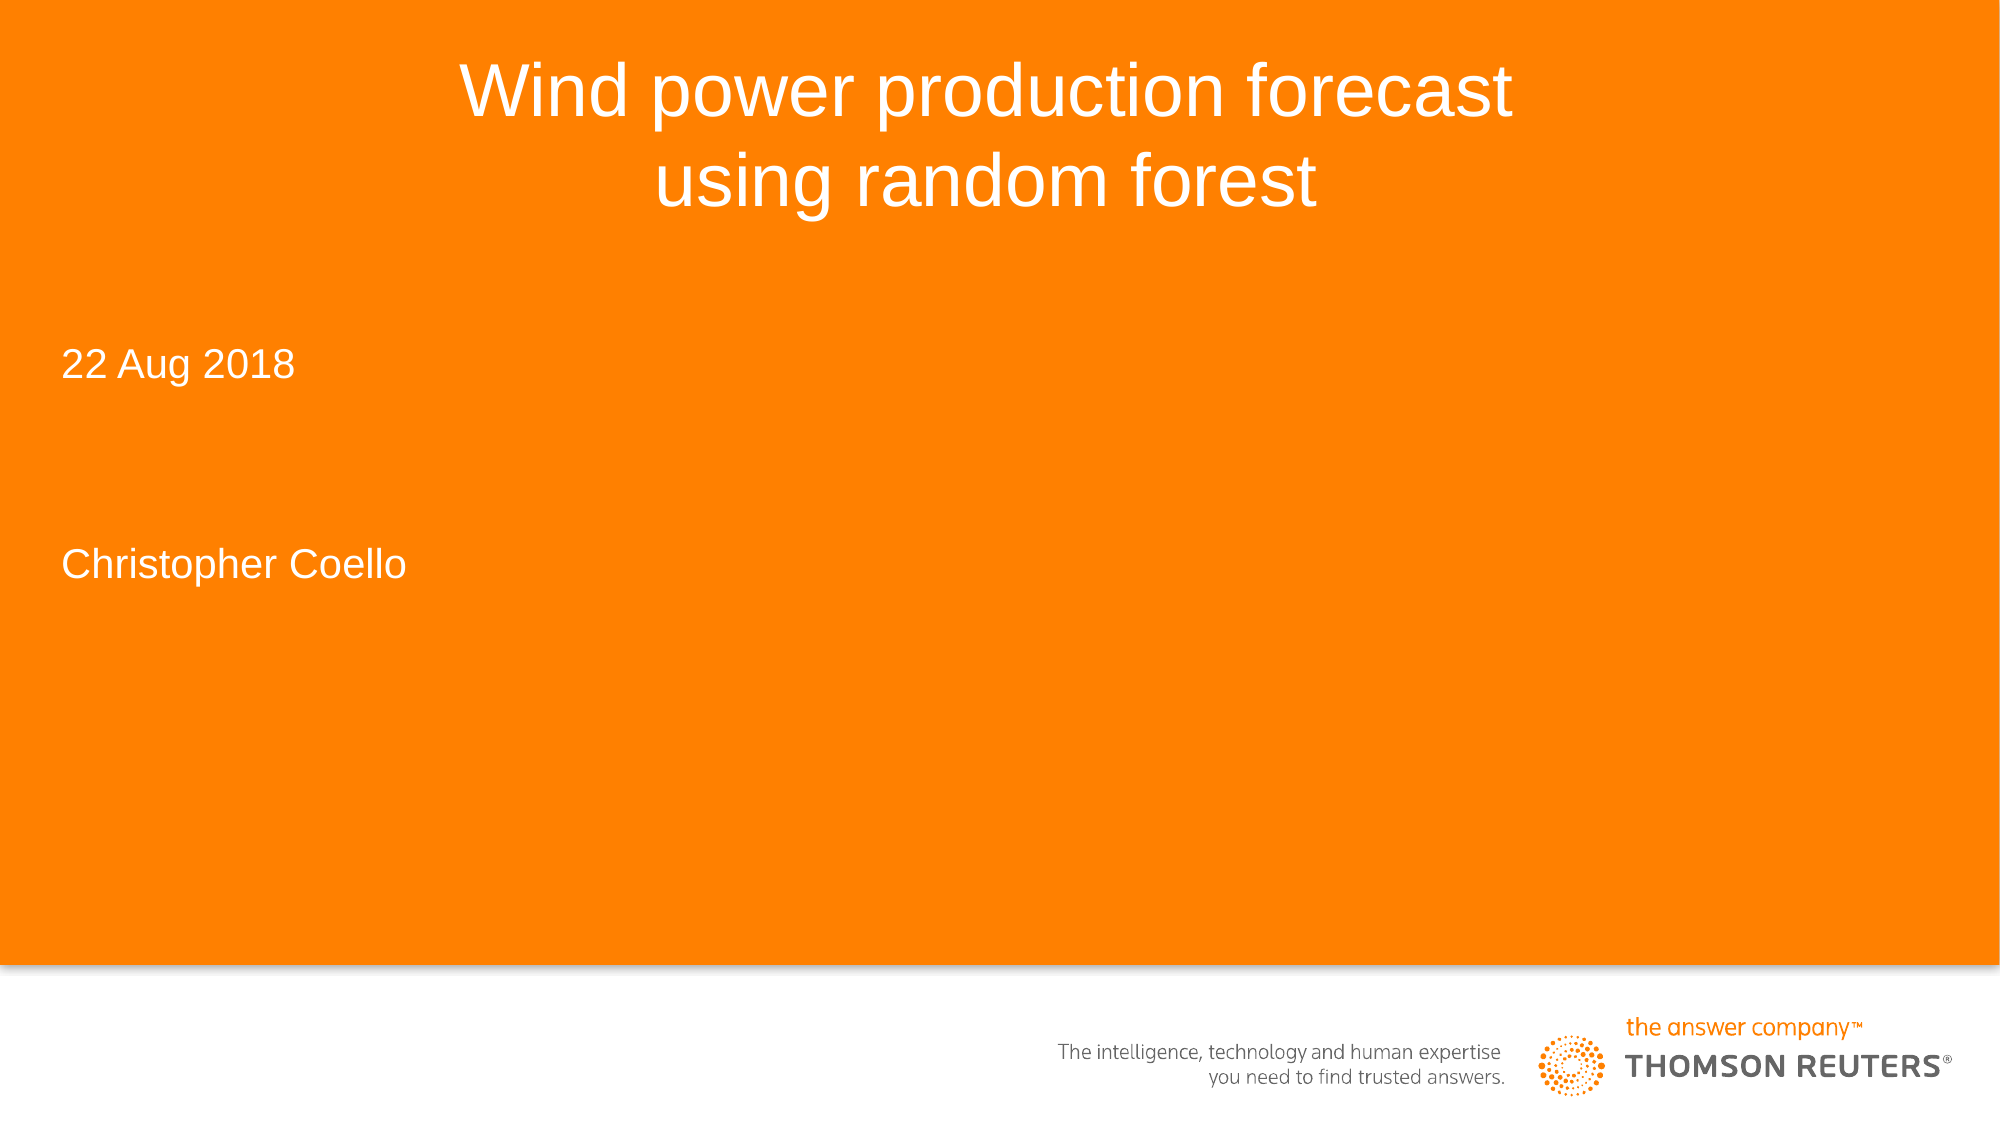

# Wind power production forecast using random forest

22 Aug 2018

Christopher Coello